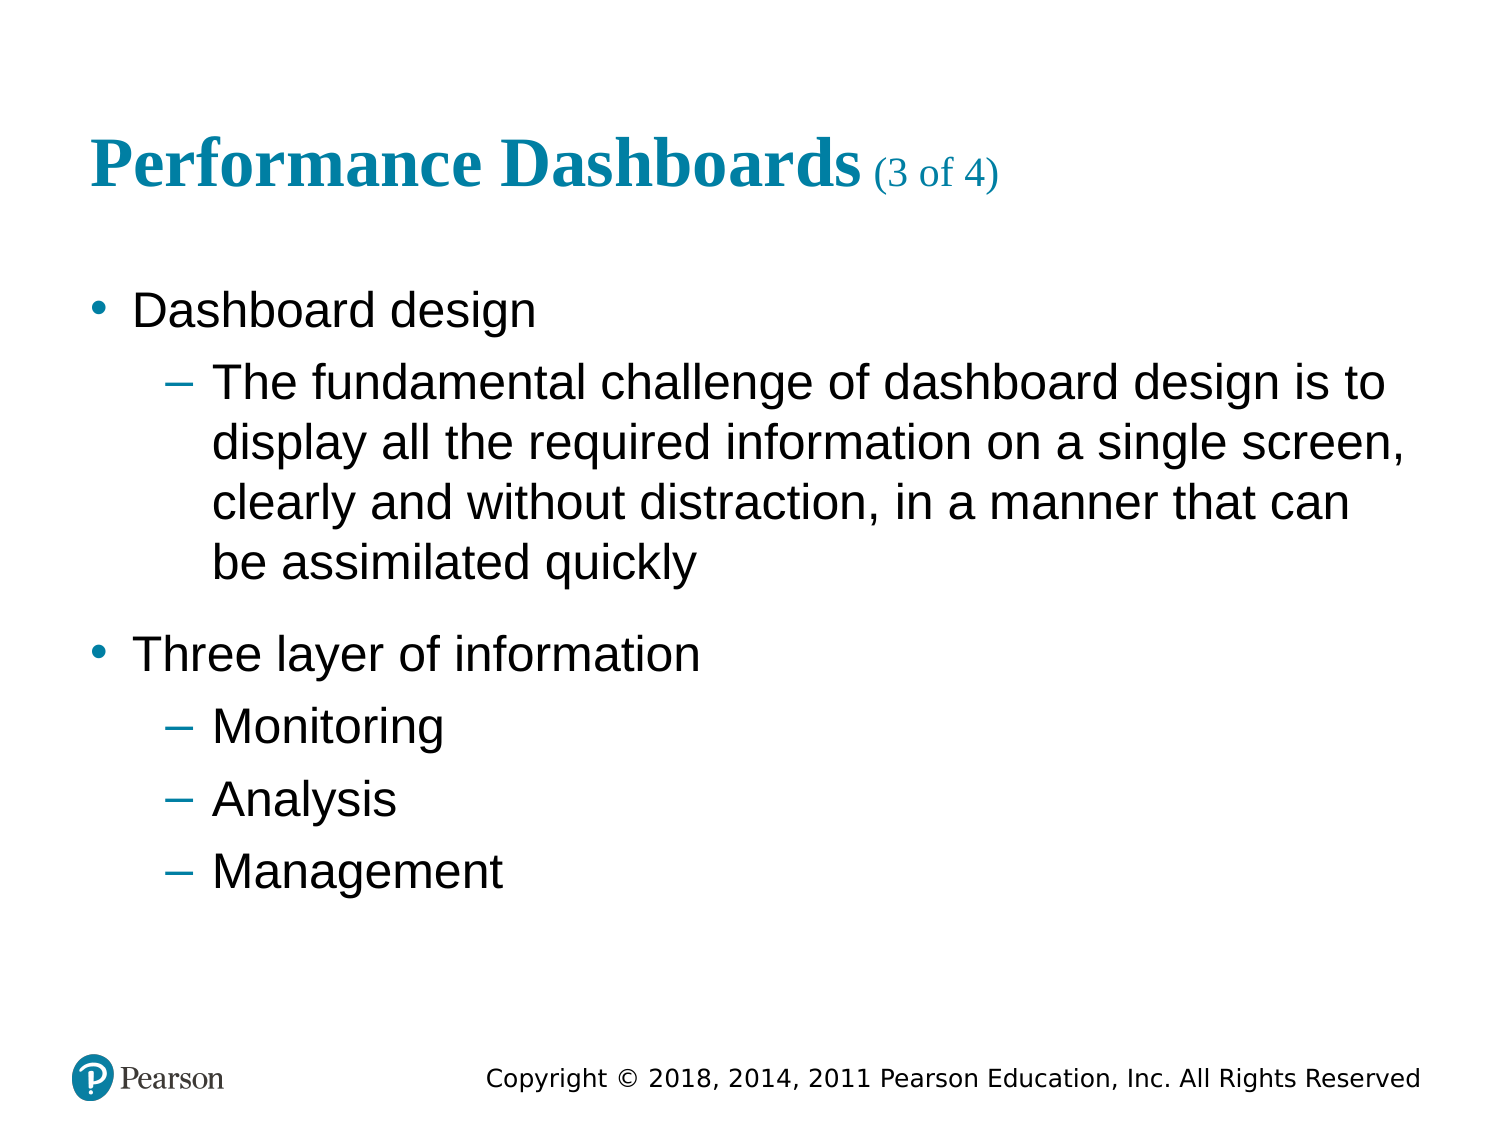

# Performance Dashboards (3 of 4)
Dashboard design
The fundamental challenge of dashboard design is to display all the required information on a single screen, clearly and without distraction, in a manner that can be assimilated quickly
Three layer of information
Monitoring
Analysis
Management